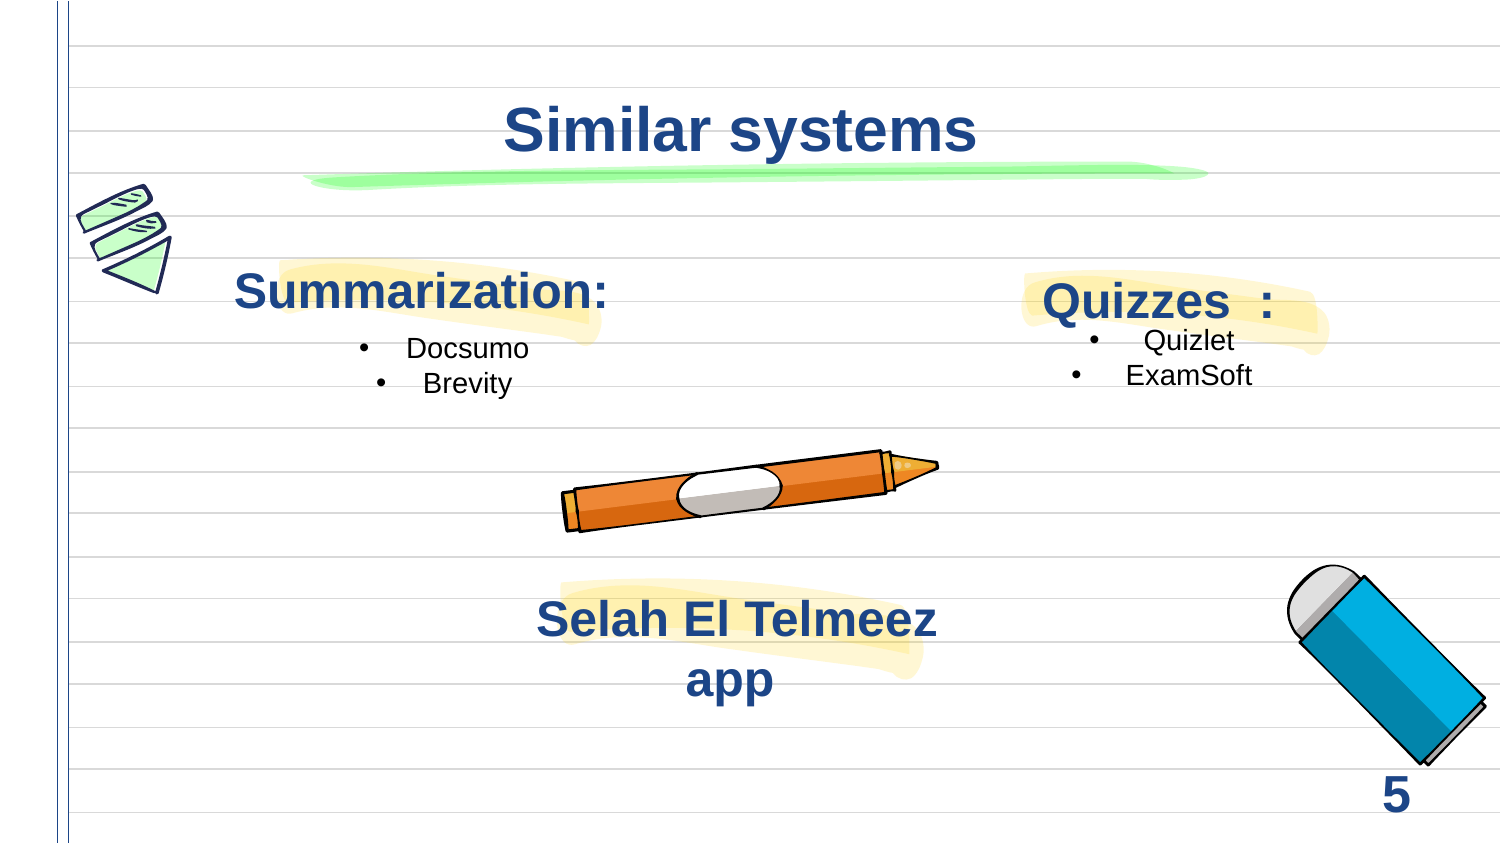

Similar systems

Summarization:

Quizzes  :
Quizlet
ExamSoft
Docsumo
Brevity

# Selah El Telmeez app

5